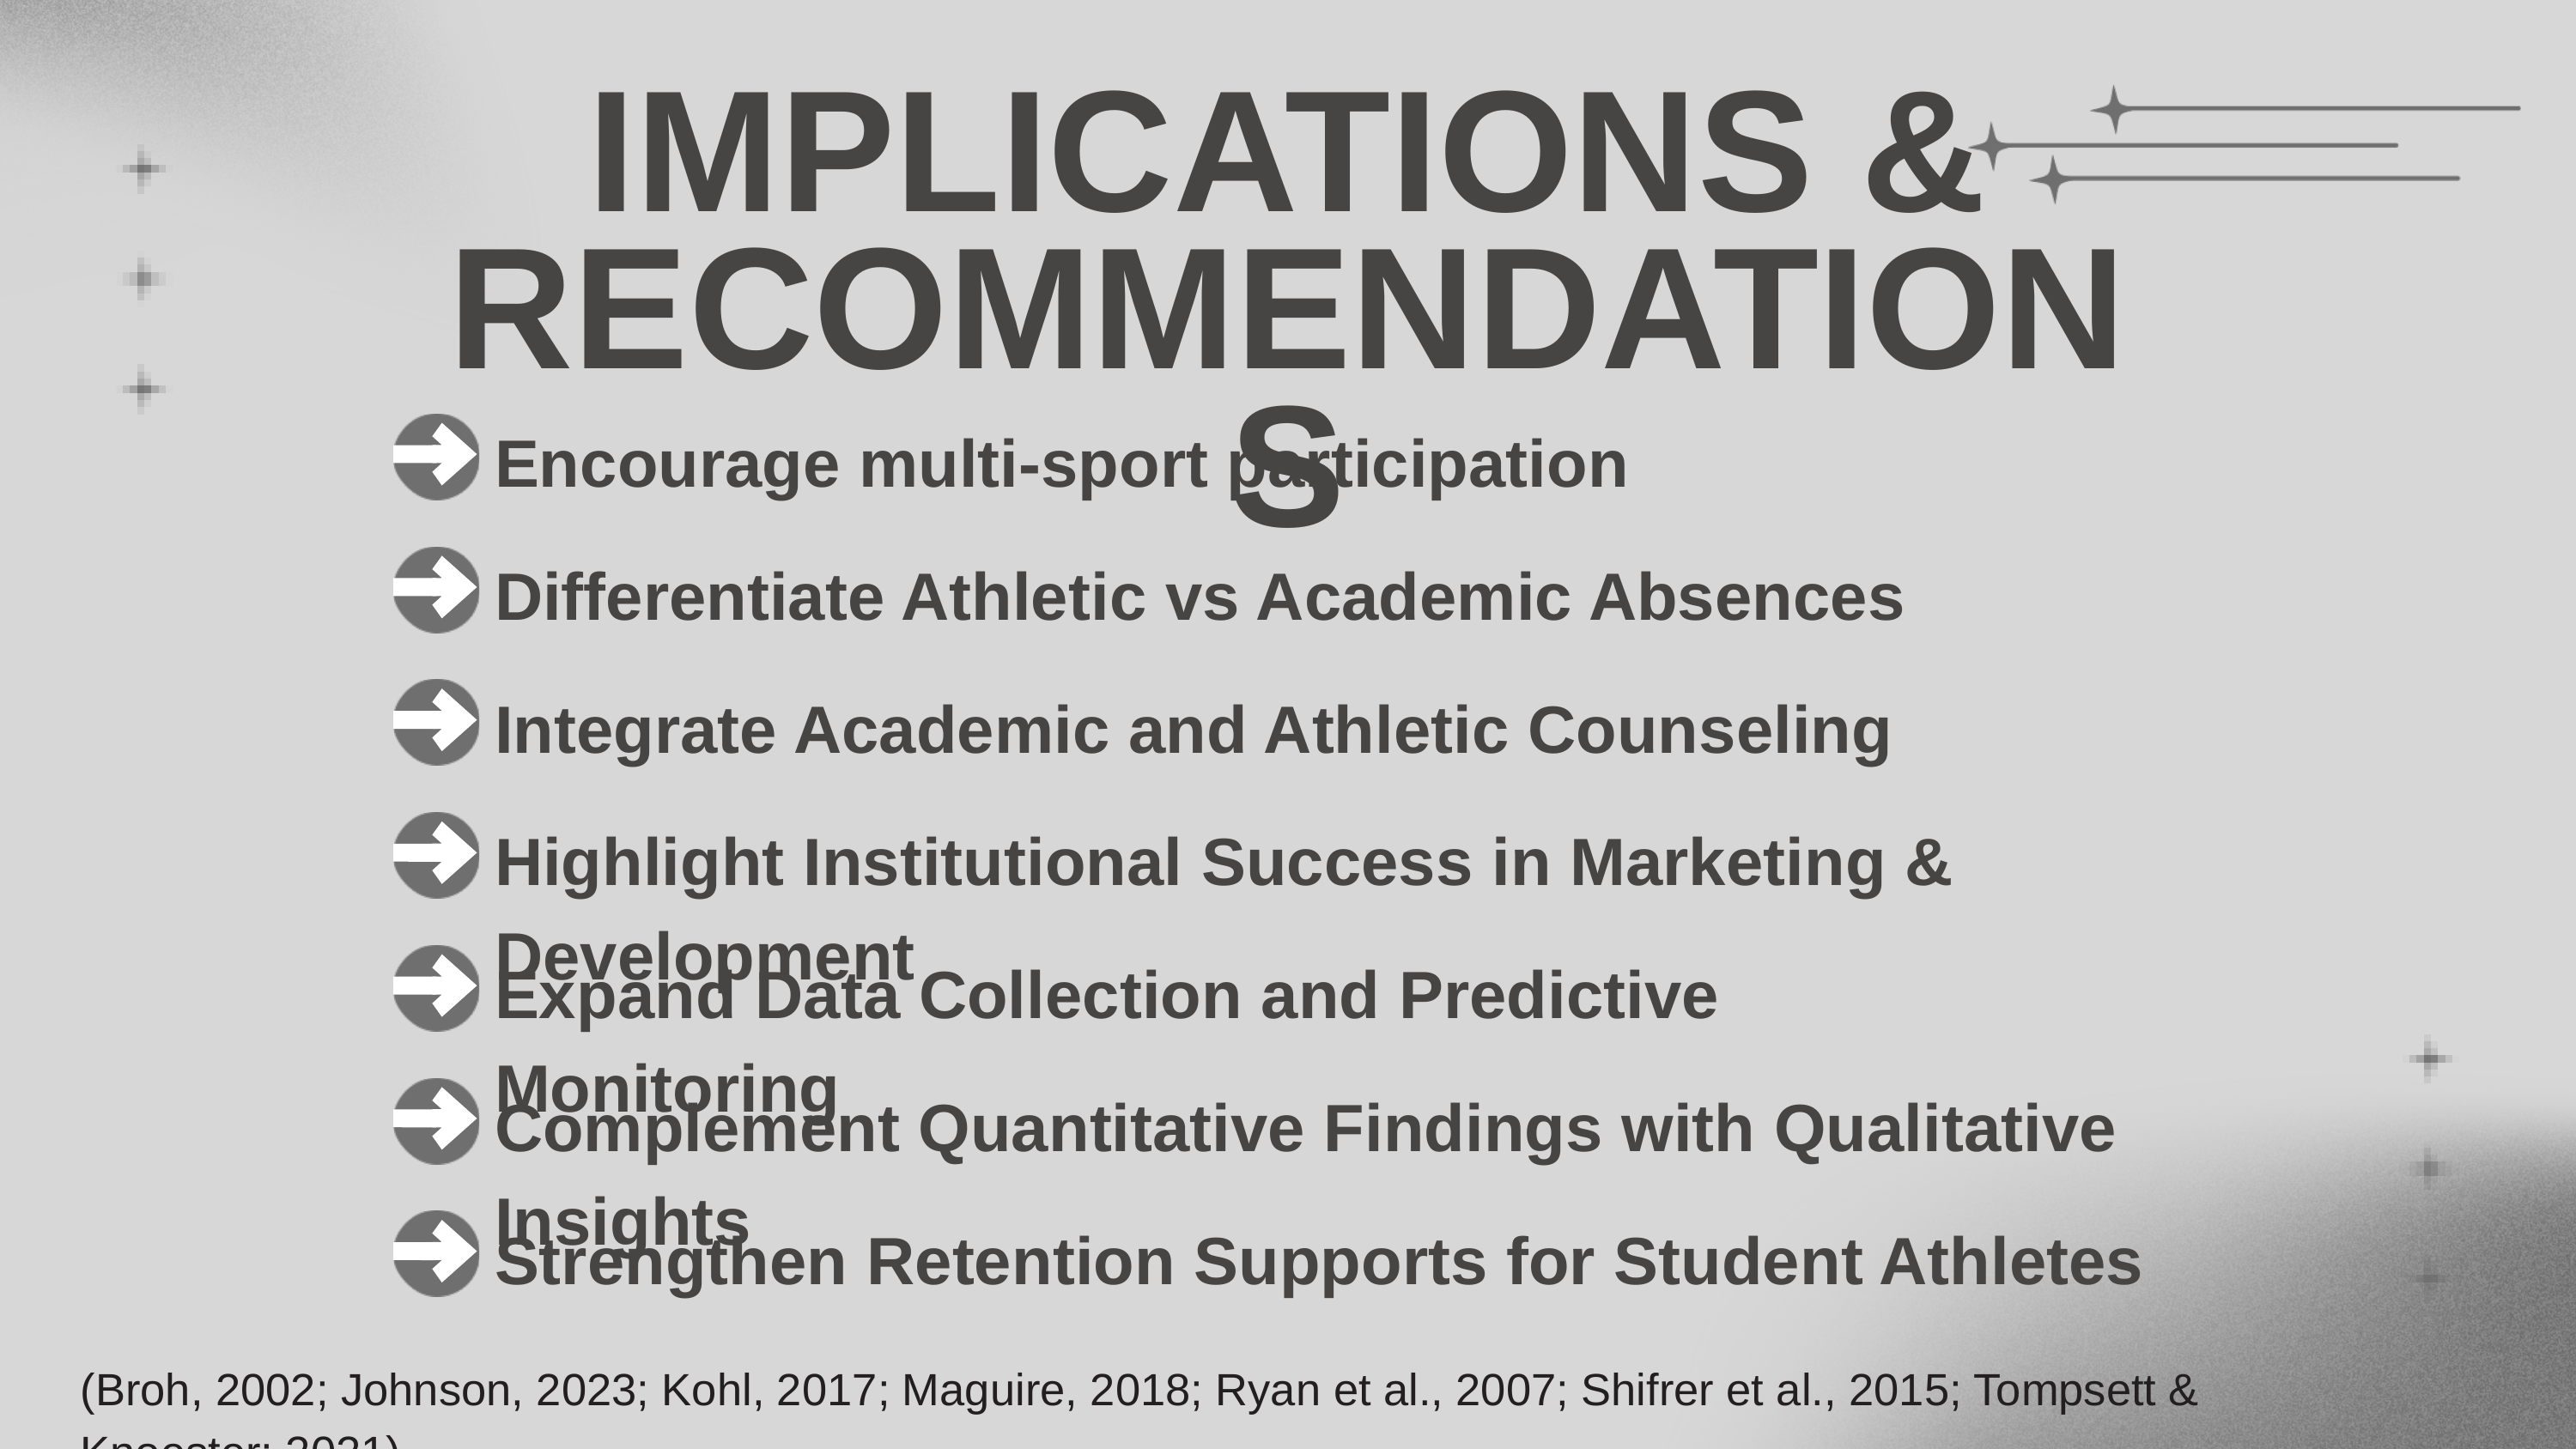

IMPLICATIONS & RECOMMENDATIONS

Encourage multi-sport participation

Differentiate Athletic vs Academic Absences

Integrate Academic and Athletic Counseling

Highlight Institutional Success in Marketing & Development

Expand Data Collection and Predictive Monitoring

Complement Quantitative Findings with Qualitative Insights

Strengthen Retention Supports for Student Athletes

(Broh, 2002; Johnson, 2023; Kohl, 2017; Maguire, 2018; Ryan et al., 2007; Shifrer et al., 2015; Tompsett & Knoester; 2021)